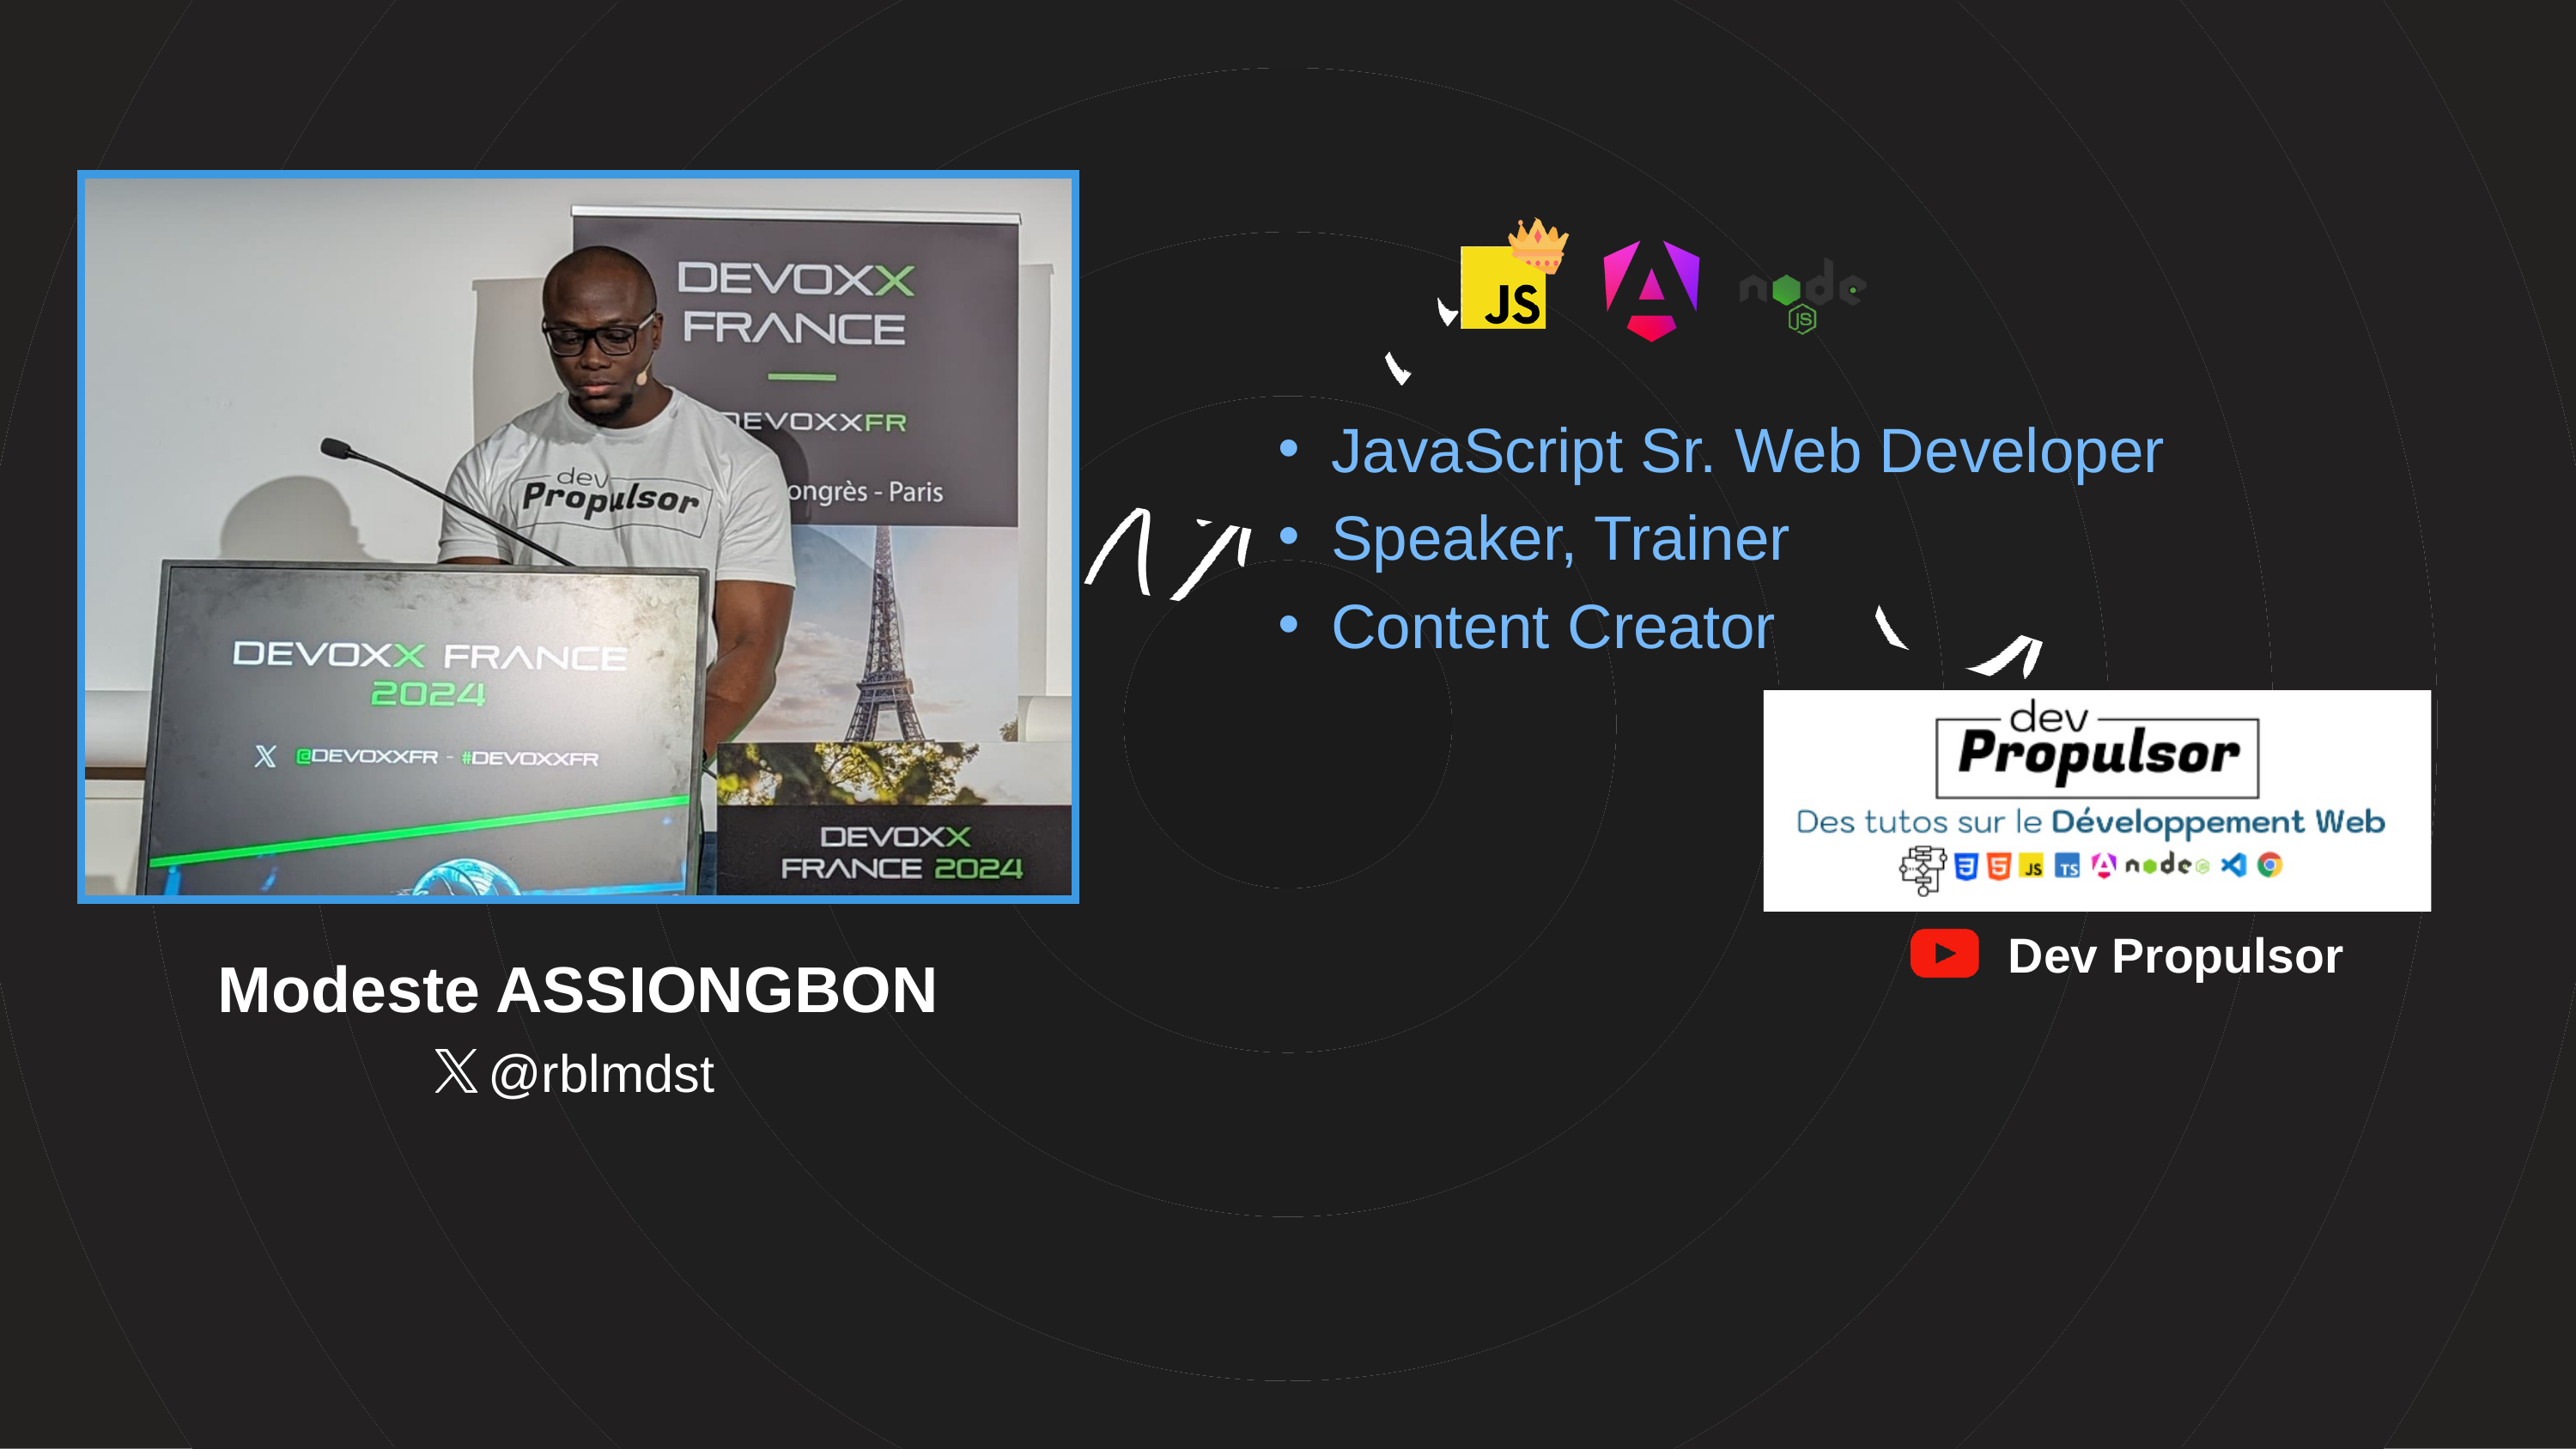

JavaScript Sr. Web Developer
Speaker, Trainer
Content Creator

Dev Propulsor
Modeste ASSIONGBON
@rblmdst